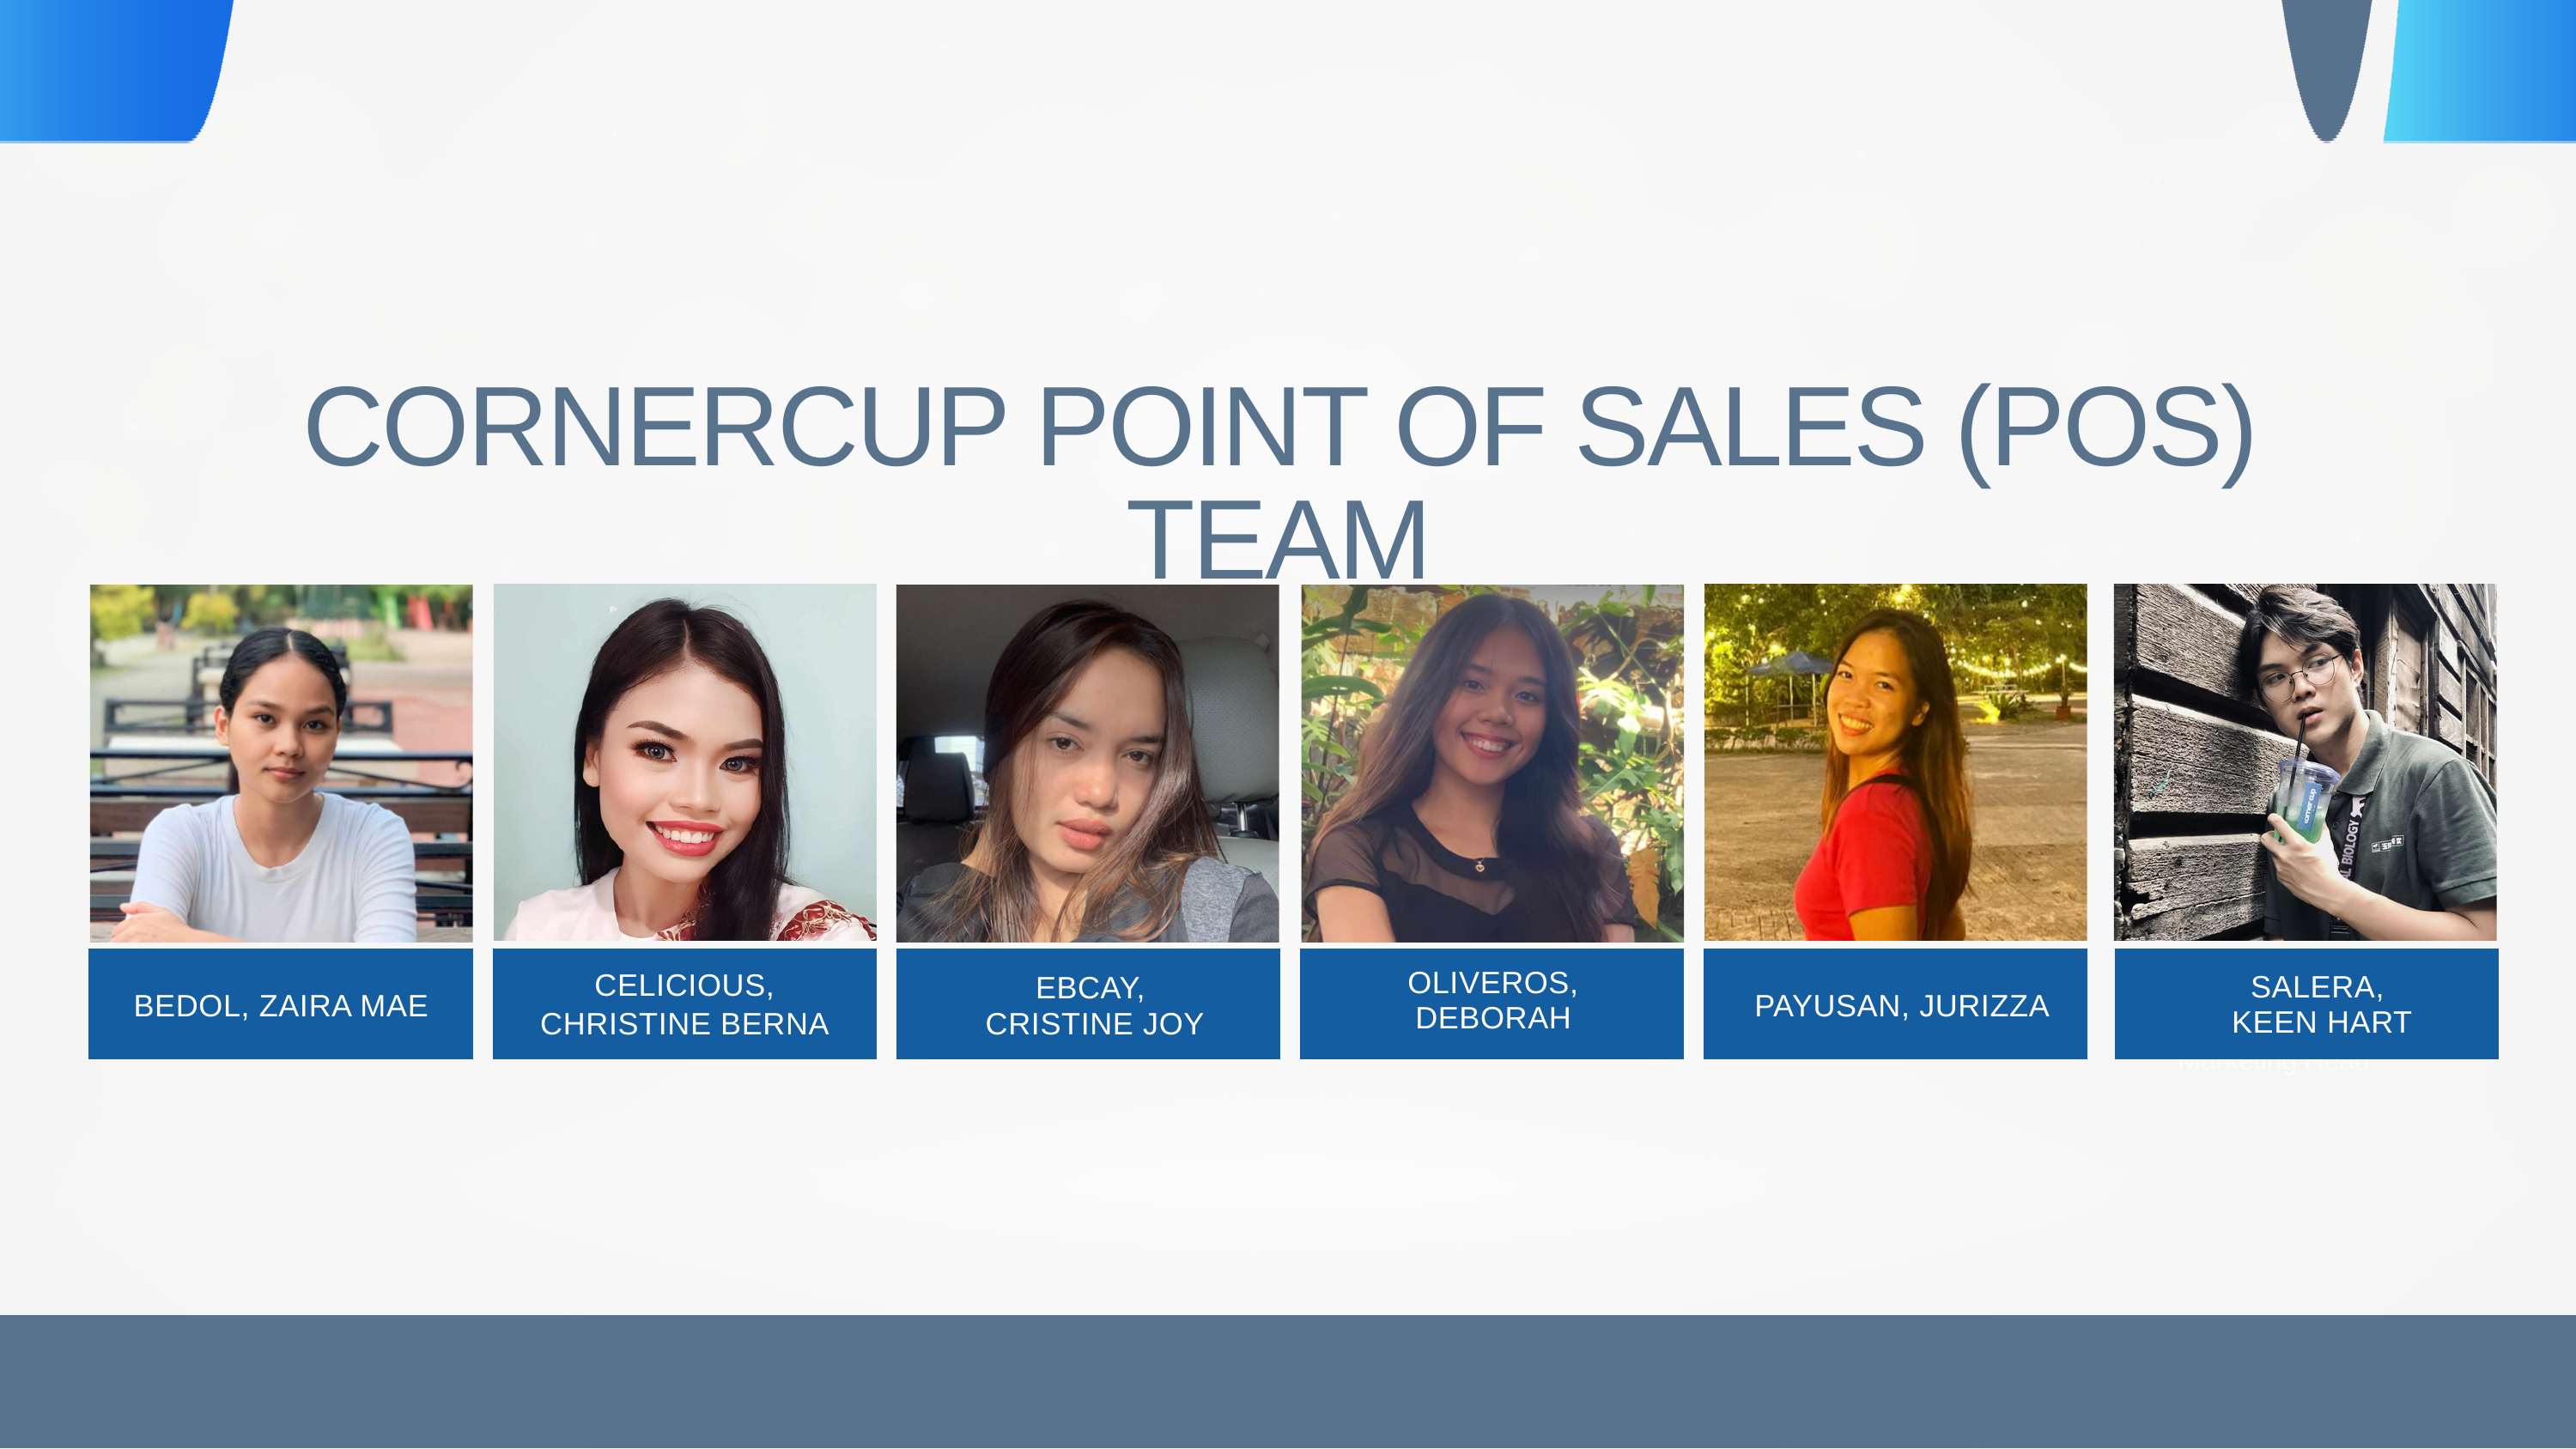

CORNERCUP POINT OF SALES (POS) TEAM

CELICIOUS, CHRISTINE BERNA
OLIVEROS, DEBORAH
EBCAY,
CRISTINE JOY
SALERA,
KEEN HART
BEDOL, ZAIRA MAE
PAYUSAN, JURIZZA
Marketing Head
Marketing Head